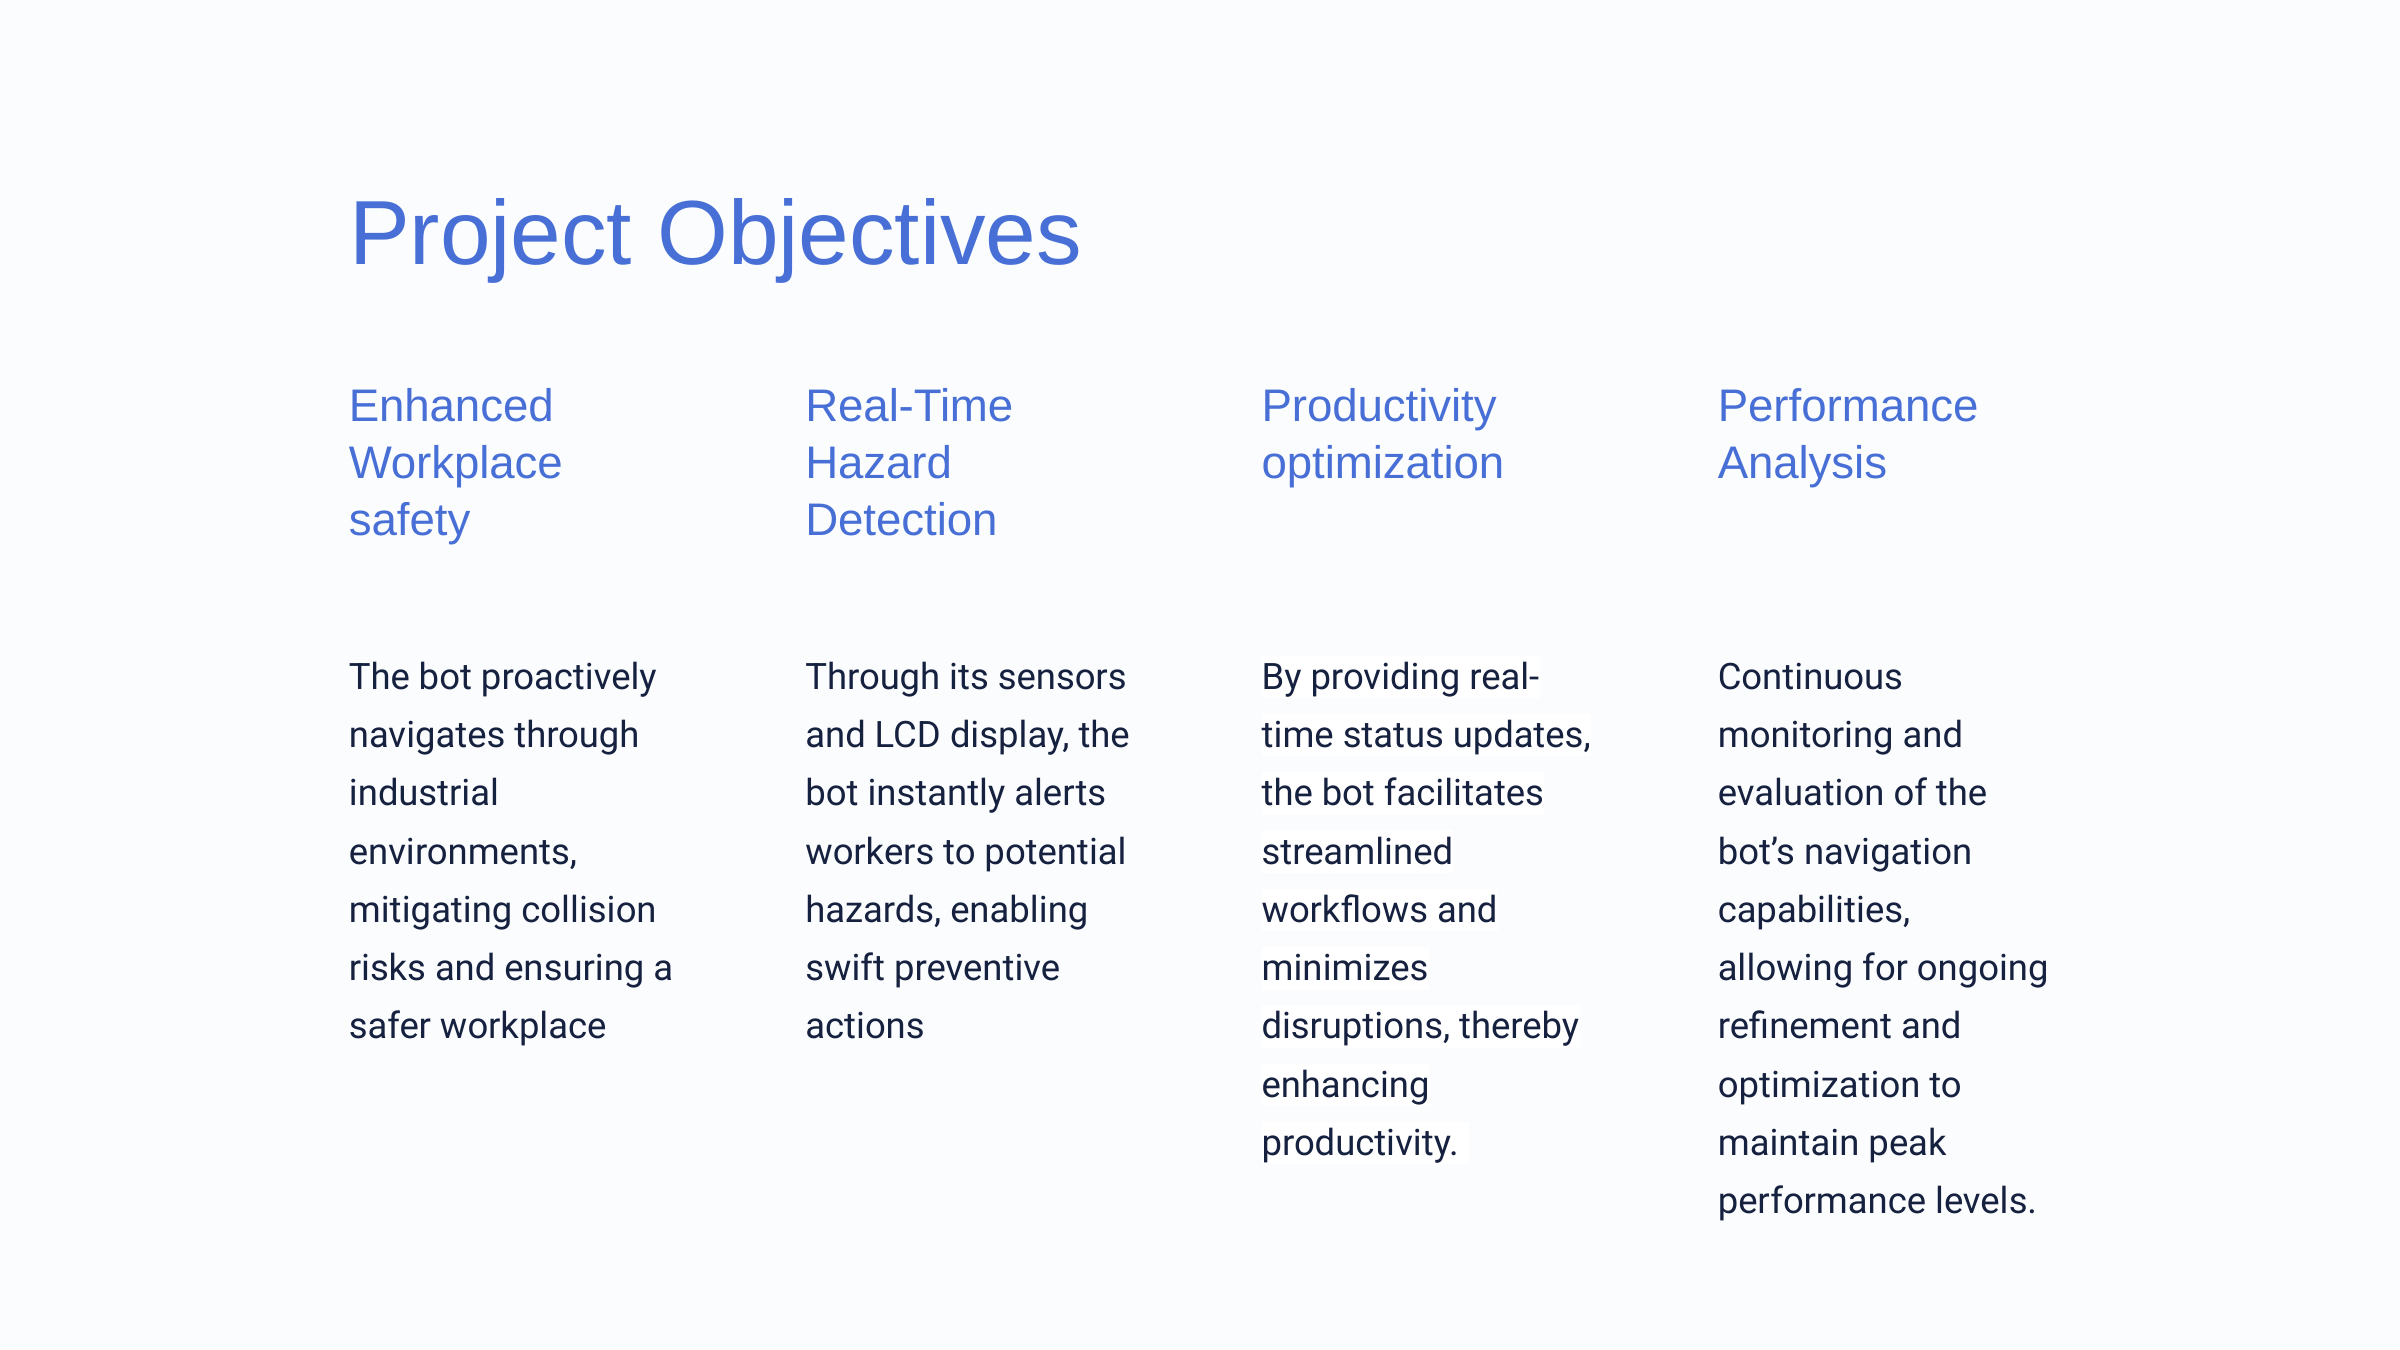

Project Objectives
Enhanced Workplace safety
Real-Time Hazard
Detection
Productivity optimization
Performance Analysis
The bot proactively navigates through industrial environments, mitigating collision risks and ensuring a safer workplace

Through its sensors and LCD display, the bot instantly alerts workers to potential hazards, enabling swift preventive actions

By providing real-time status updates, the bot facilitates streamlined workflows and minimizes disruptions, thereby enhancing productivity.
Continuous monitoring and evaluation of the bot’s navigation capabilities, allowing for ongoing refinement and optimization to maintain peak performance levels.